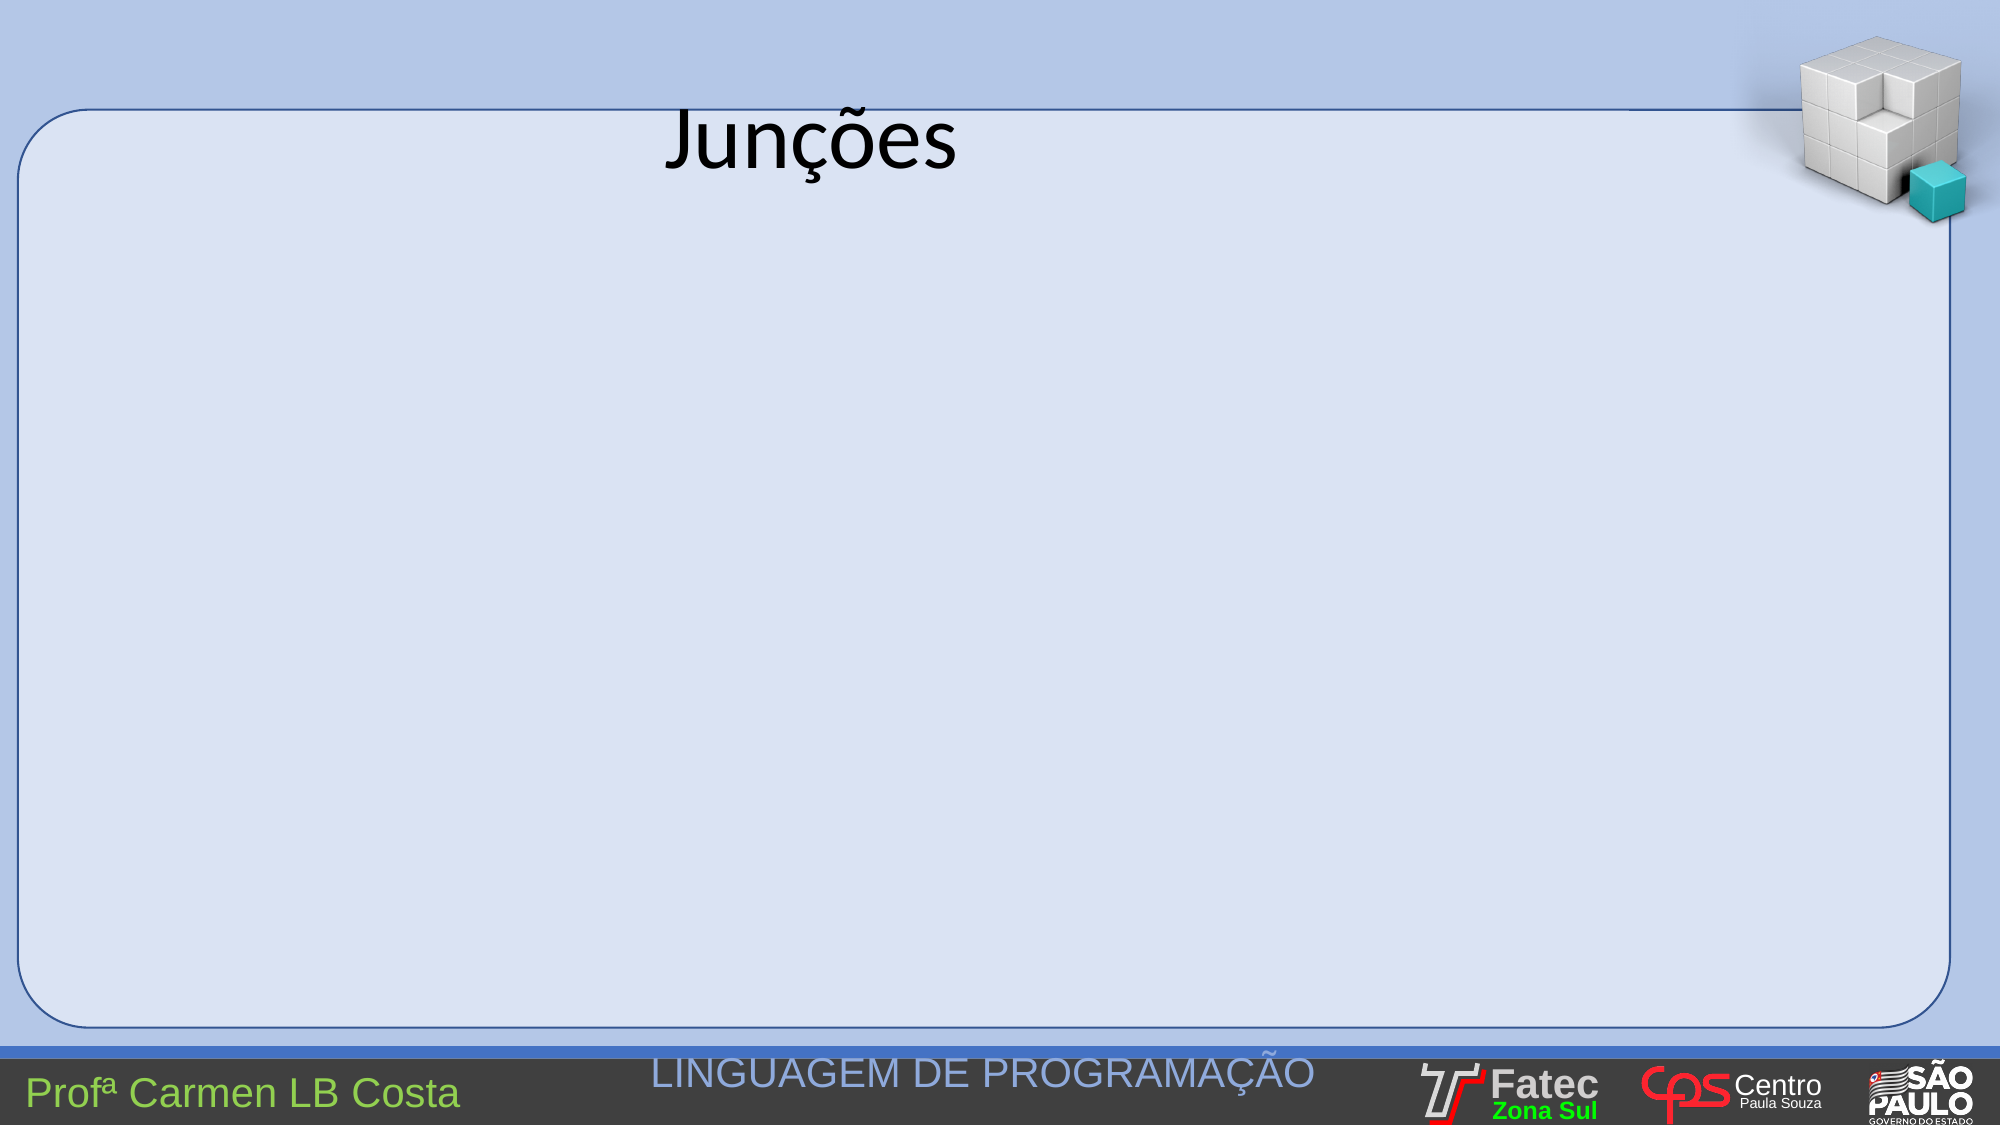

No exemplo anterior a junção será feita por colunas de mesmo nome

Cuidado que nome em empregado não é o mesmo que nome em departamento.
Junções